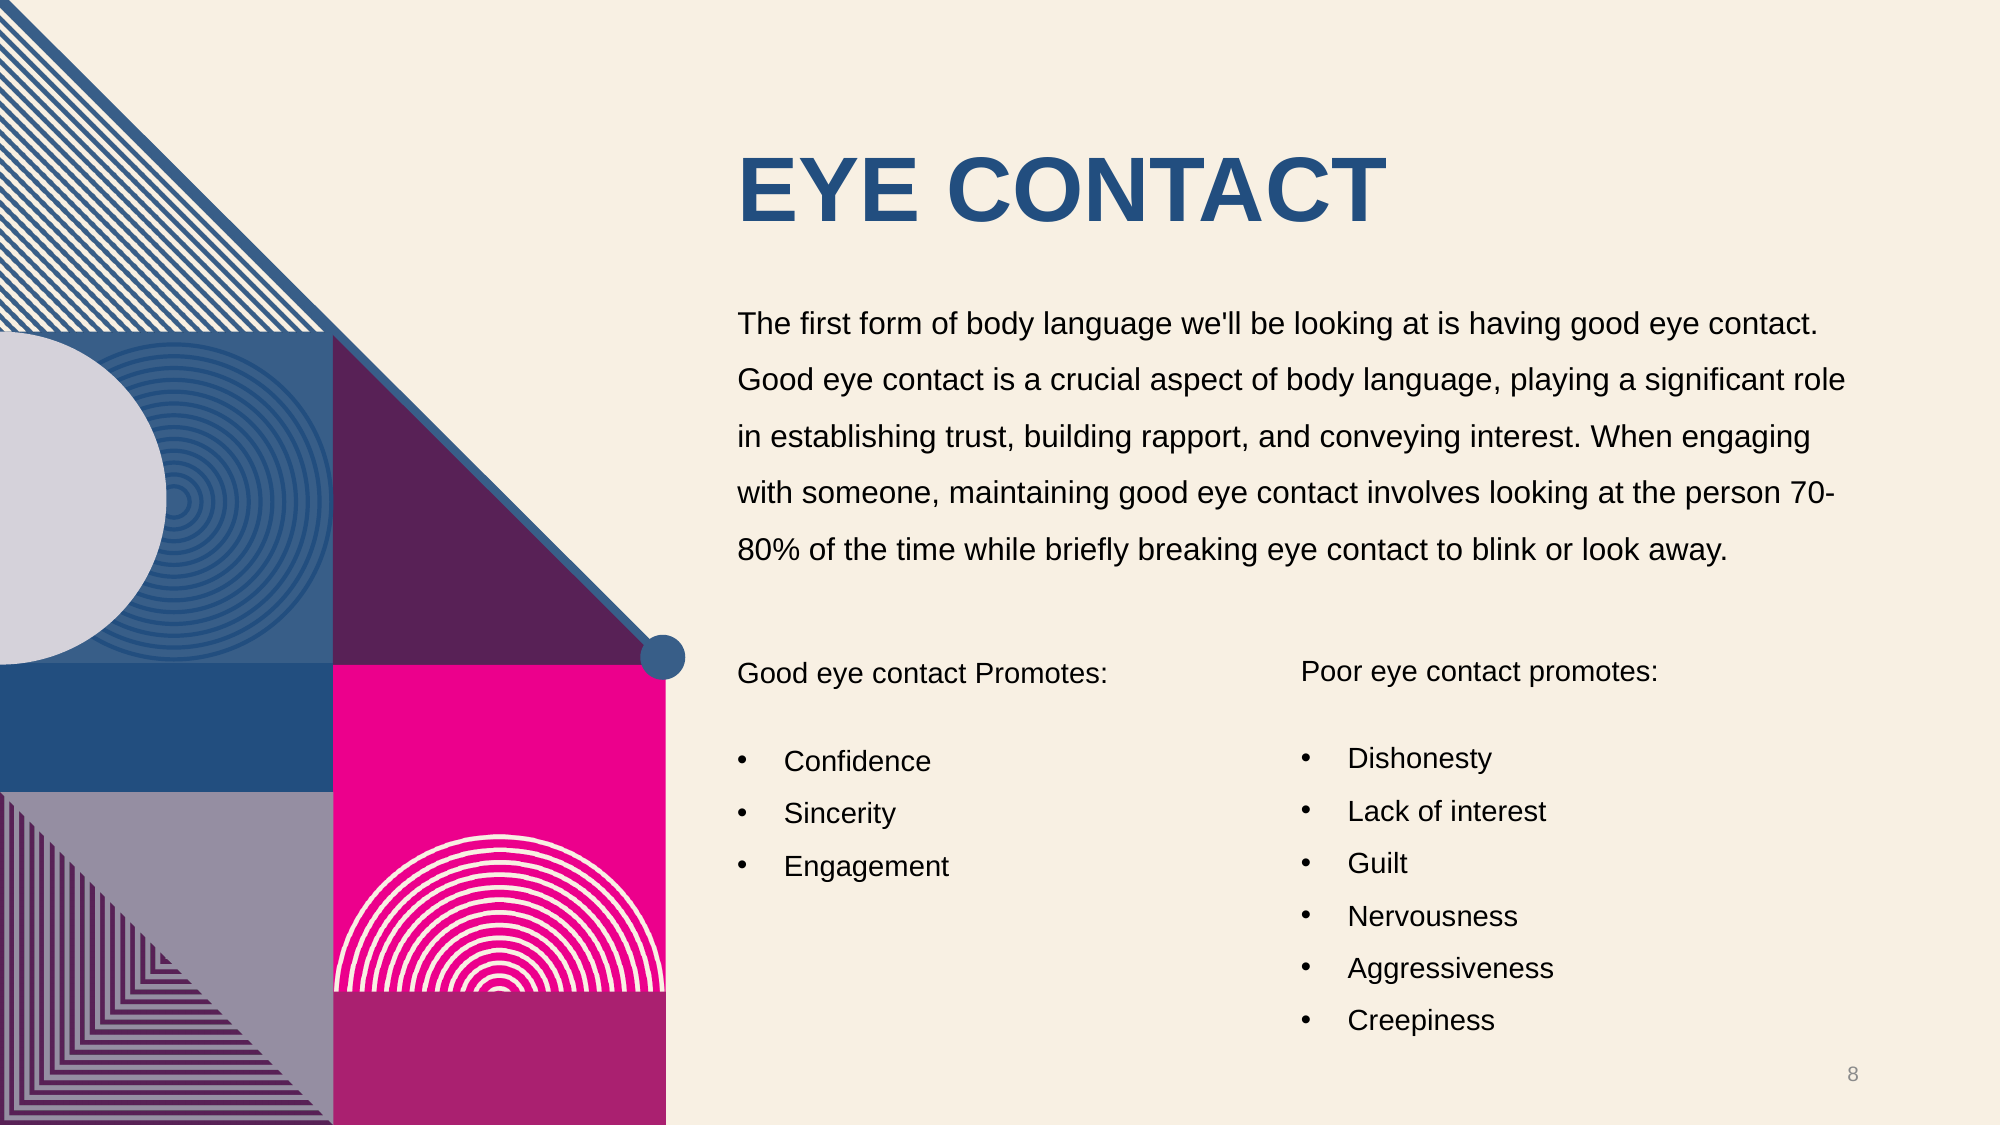

# Eye Contact
The first form of body language we'll be looking at is having good eye contact. Good eye contact is a crucial aspect of body language, playing a significant role in establishing trust, building rapport, and conveying interest. When engaging with someone, maintaining good eye contact involves looking at the person 70-80% of the time while briefly breaking eye contact to blink or look away.
Poor eye contact promotes:

Dishonesty
Lack of interest
Guilt
Nervousness
Aggressiveness
Creepiness
Good eye contact Promotes:

Confidence
Sincerity
Engagement
8